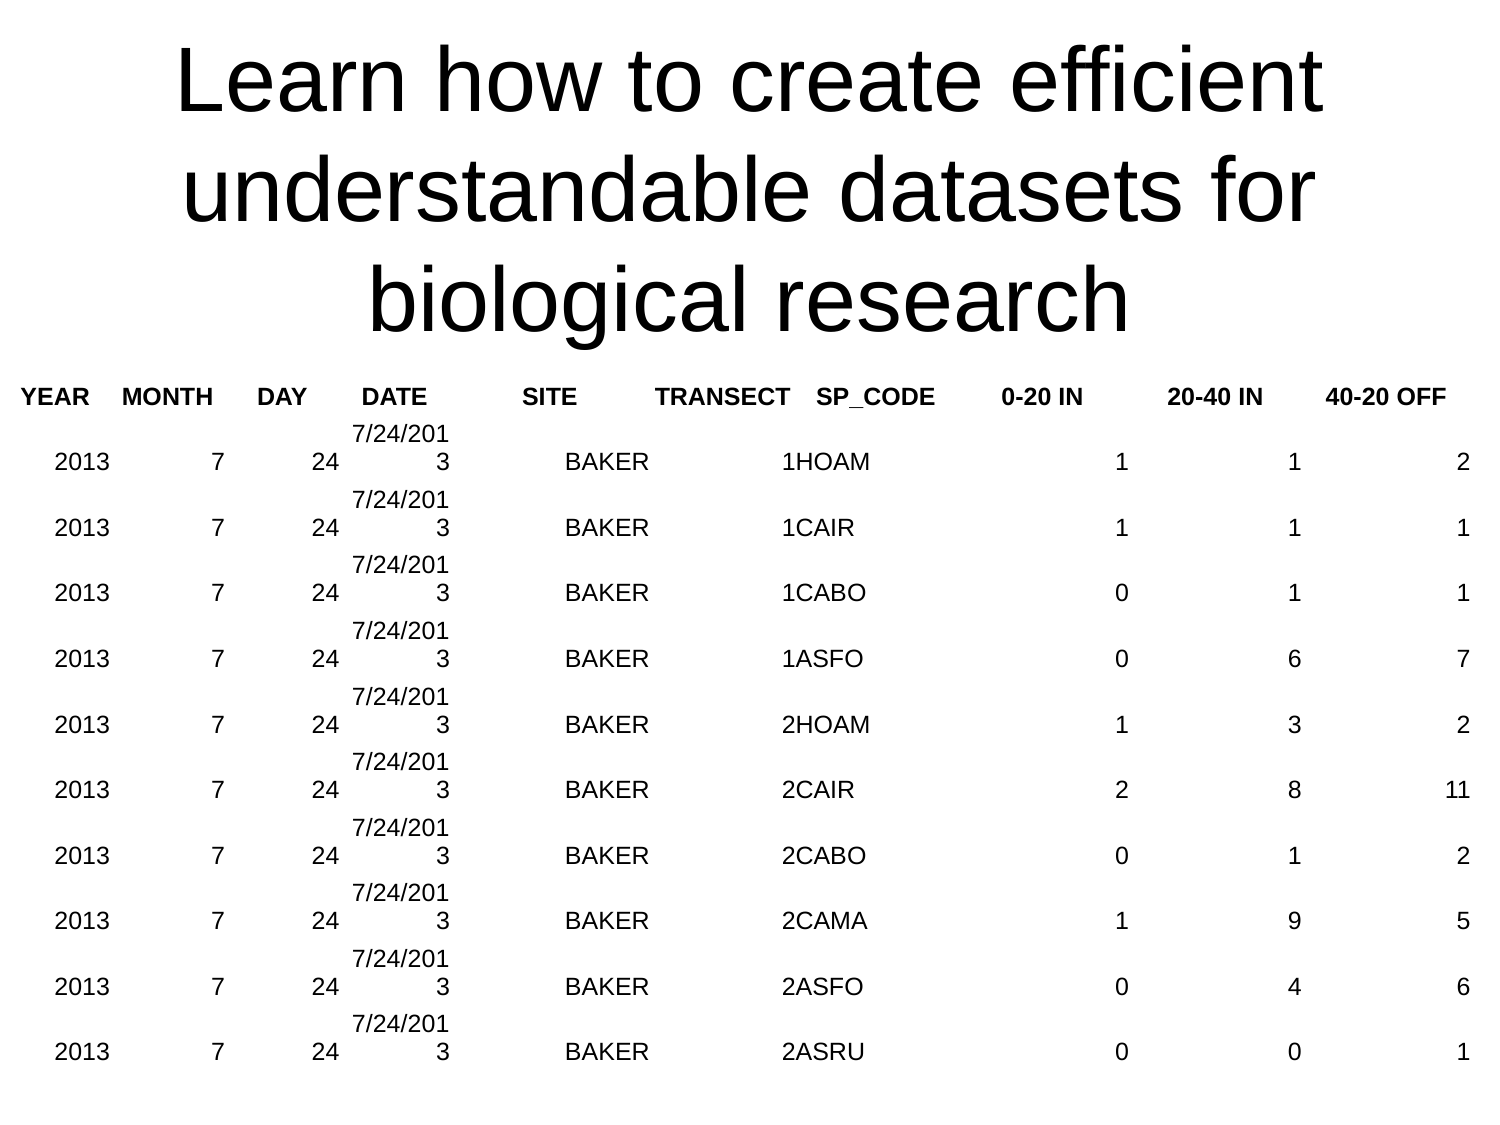

# Learn how to create efficient understandable datasets for biological research
| YEAR | MONTH | DAY | DATE | SITE | TRANSECT | SP\_CODE | 0-20 IN | 20-40 IN | 40-20 OFF | 20-0 OFF | OBSERVER |
| --- | --- | --- | --- | --- | --- | --- | --- | --- | --- | --- | --- |
| 2013 | 7 | 24 | 7/24/2013 | BAKER | 1 | HOAM | 1 | 1 | 2 | 1 | LYMAN |
| 2013 | 7 | 24 | 7/24/2013 | BAKER | 1 | CAIR | 1 | 1 | 1 | 0 | LYMAN |
| 2013 | 7 | 24 | 7/24/2013 | BAKER | 1 | CABO | 0 | 1 | 1 | 1 | LYMAN |
| 2013 | 7 | 24 | 7/24/2013 | BAKER | 1 | ASFO | 0 | 6 | 7 | 0 | LYMAN |
| 2013 | 7 | 24 | 7/24/2013 | BAKER | 2 | HOAM | 1 | 3 | 2 | 2 | LYMAN |
| 2013 | 7 | 24 | 7/24/2013 | BAKER | 2 | CAIR | 2 | 8 | 11 | 2 | LYMAN |
| 2013 | 7 | 24 | 7/24/2013 | BAKER | 2 | CABO | 0 | 1 | 2 | 0 | LYMAN |
| 2013 | 7 | 24 | 7/24/2013 | BAKER | 2 | CAMA | 1 | 9 | 5 | 2 | LYMAN |
| 2013 | 7 | 24 | 7/24/2013 | BAKER | 2 | ASFO | 0 | 4 | 6 | 0 | LYMAN |
| 2013 | 7 | 24 | 7/24/2013 | BAKER | 2 | ASRU | 0 | 0 | 1 | 0 | LYMAN |